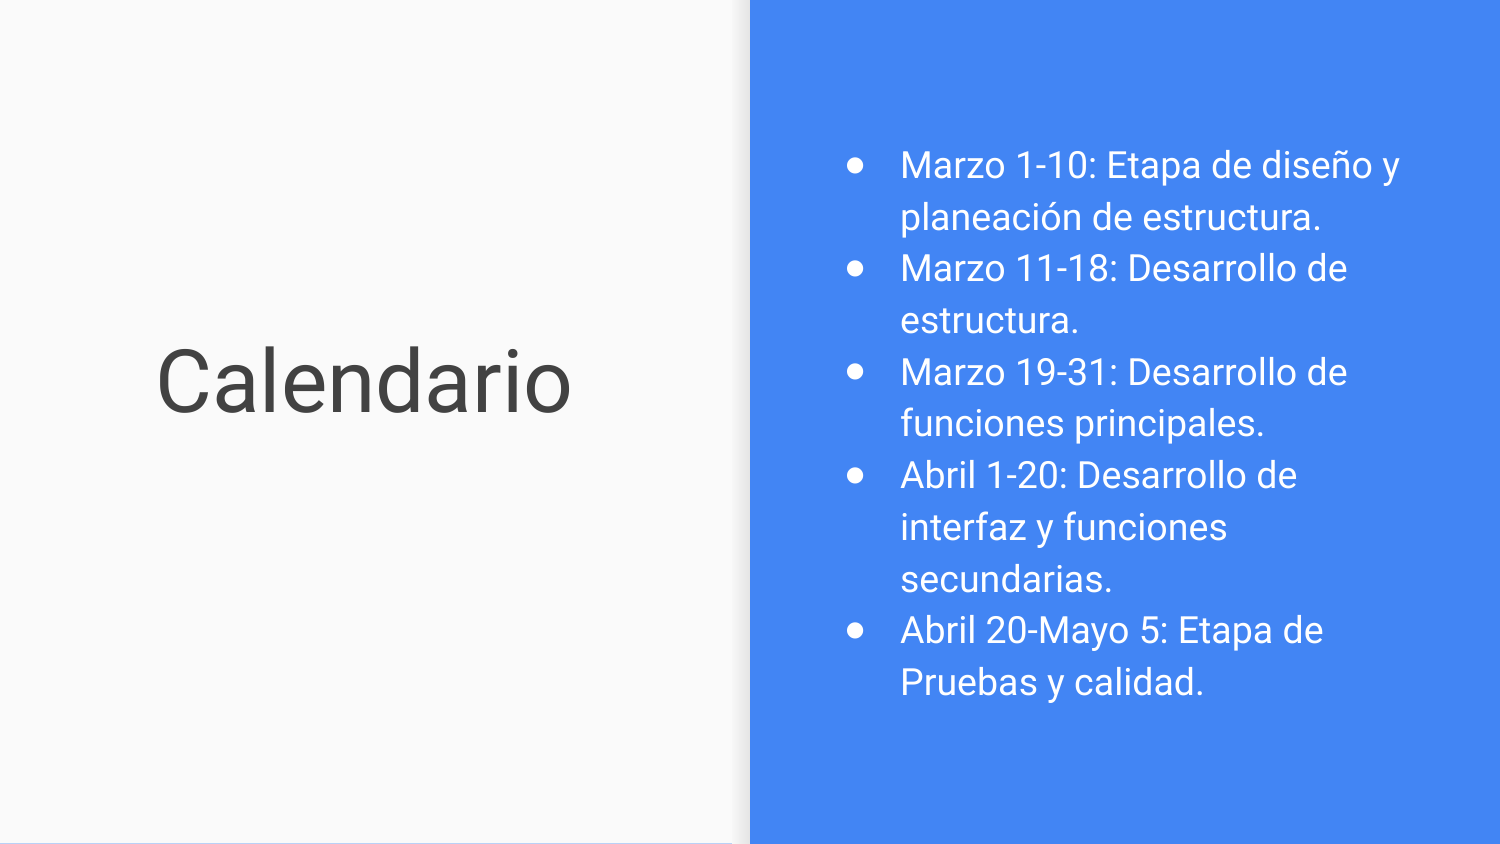

Marzo 1-10: Etapa de diseño y planeación de estructura.
Marzo 11-18: Desarrollo de estructura.
Marzo 19-31: Desarrollo de funciones principales.
Abril 1-20: Desarrollo de interfaz y funciones secundarias.
Abril 20-Mayo 5: Etapa de Pruebas y calidad.

# Calendario